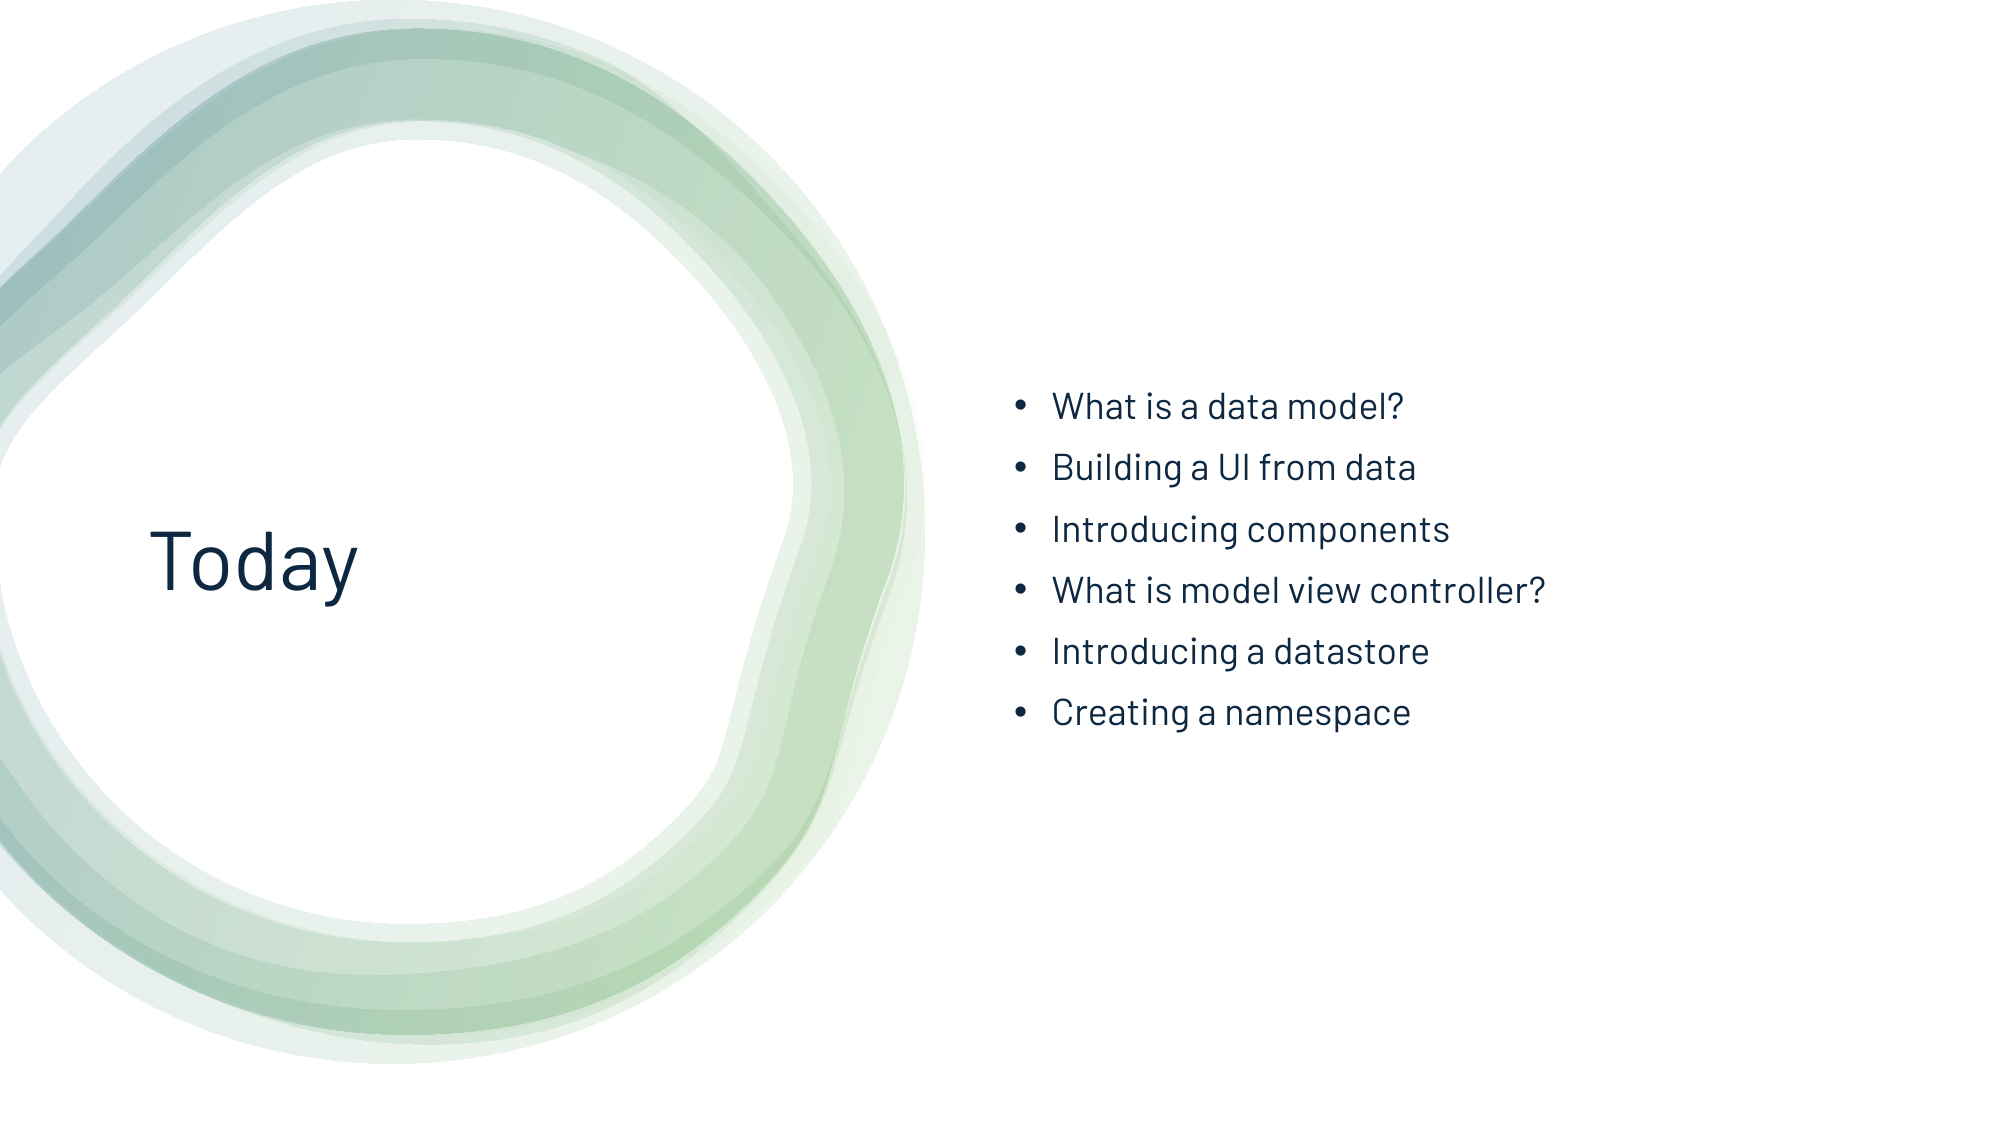

What is a data model?
Building a UI from data
Introducing components
What is model view controller?
Introducing a datastore
Creating a namespace
# Today